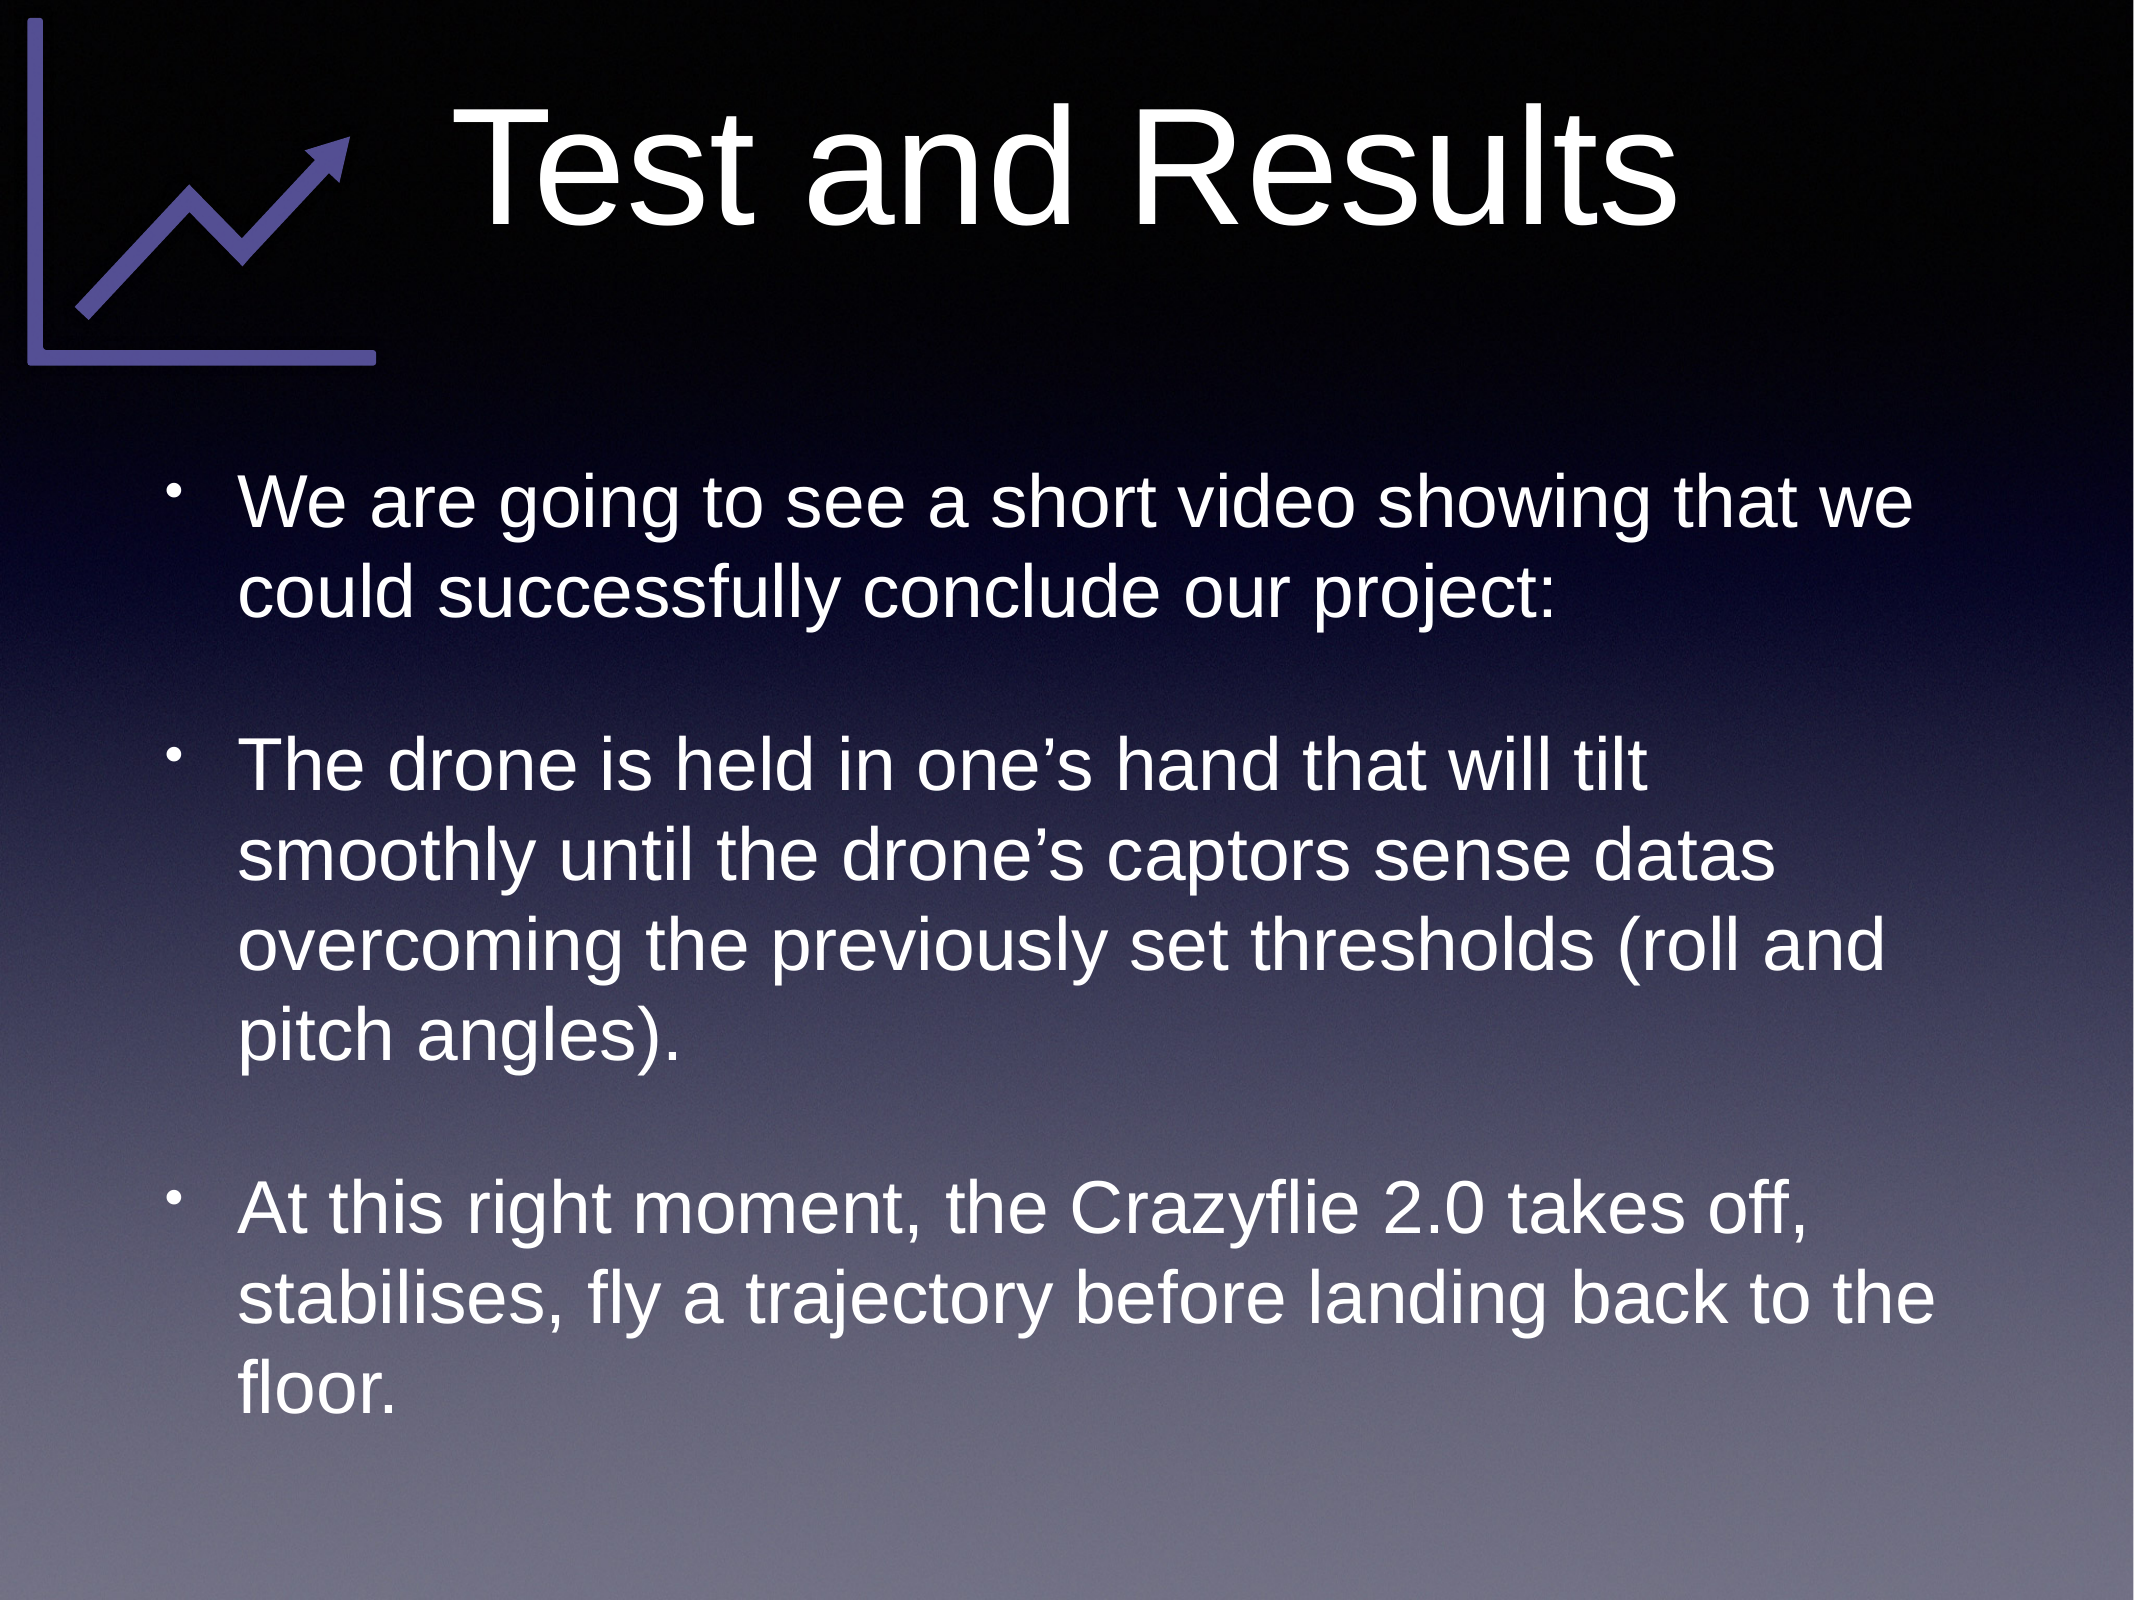

# Test and Results

We are going to see a short video showing that we could successfully conclude our project:
The drone is held in one’s hand that will tilt smoothly until the drone’s captors sense datas overcoming the previously set thresholds (roll and pitch angles).
At this right moment, the Crazyflie 2.0 takes off, stabilises, fly a trajectory before landing back to the floor.